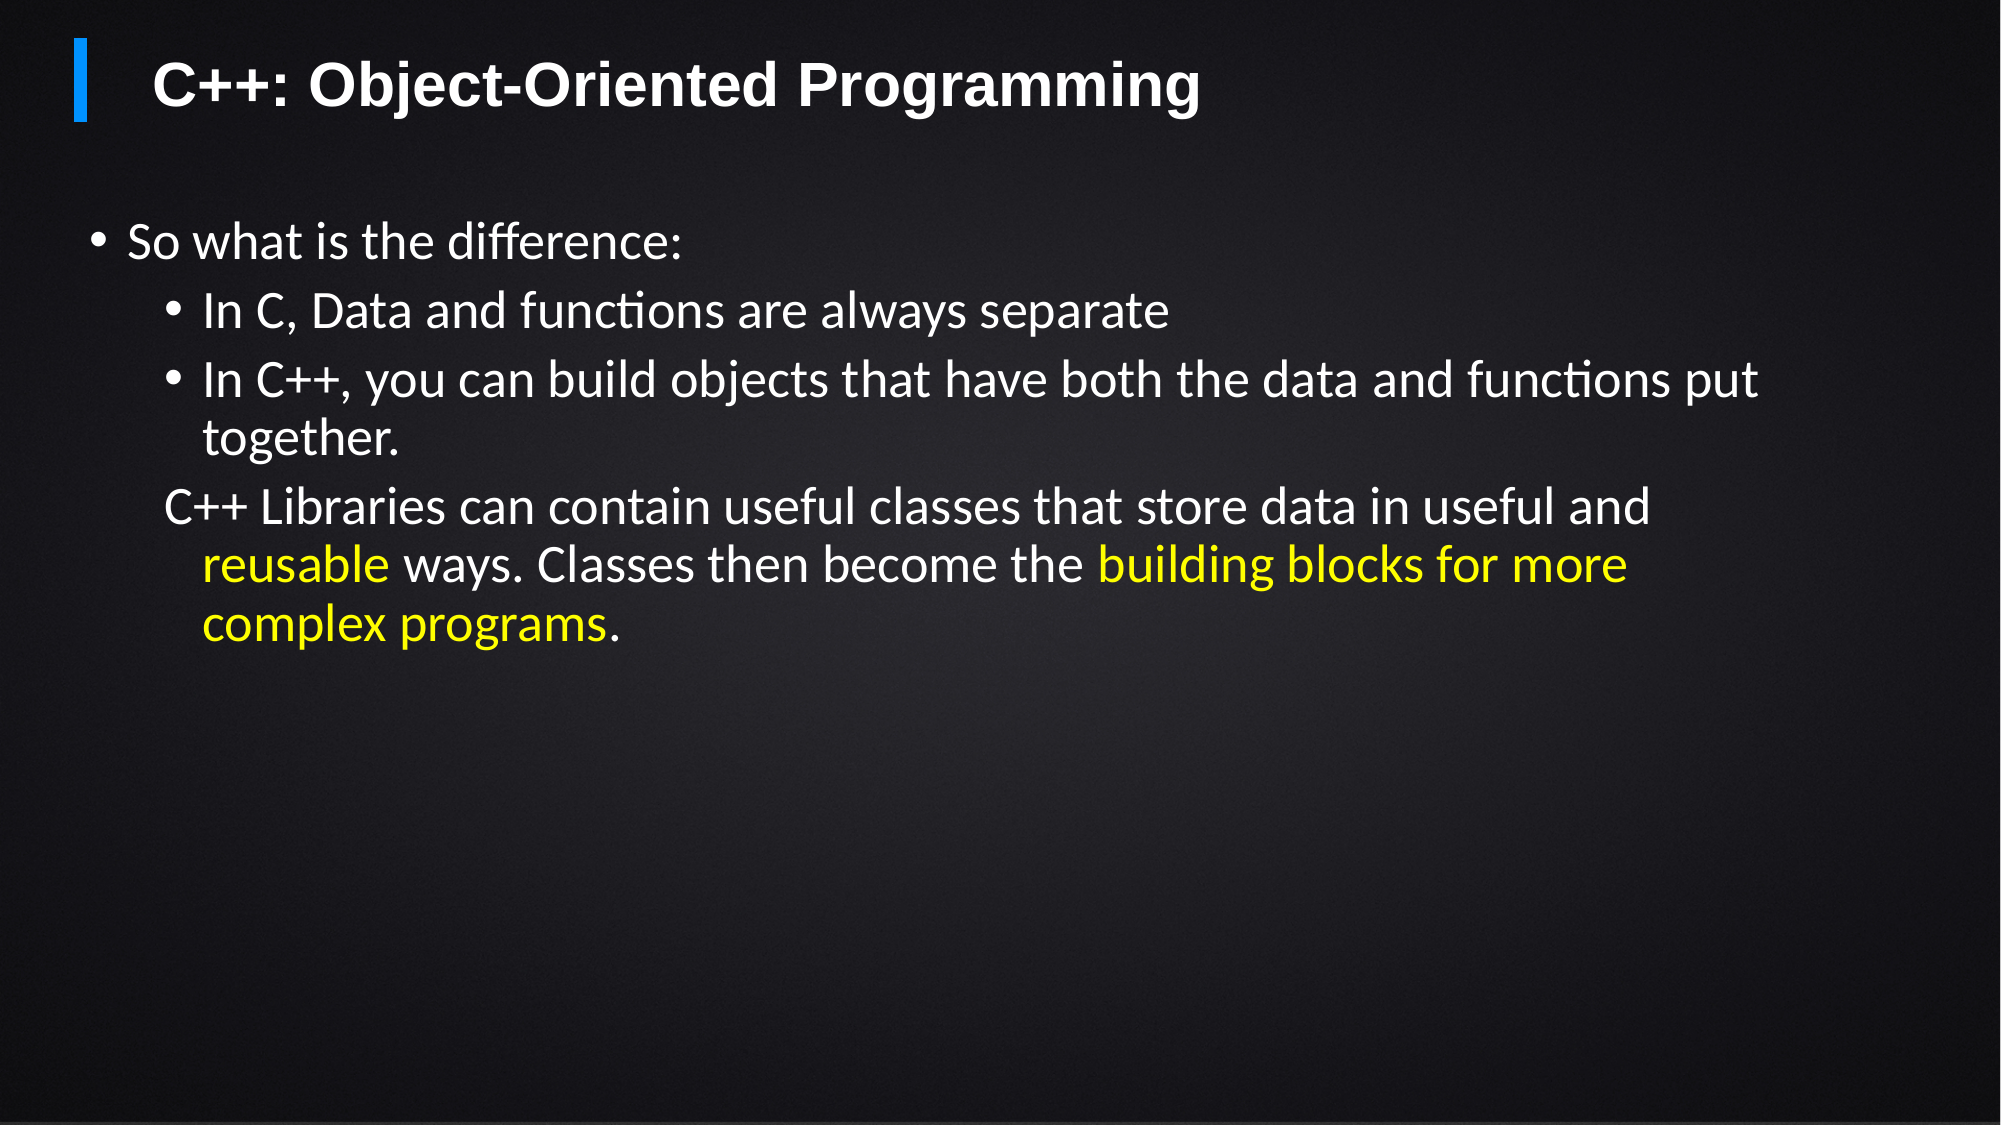

C++: Object-Oriented Programming
So what is the difference:
In C, Data and functions are always separate
In C++, you can build objects that have both the data and functions put together.
C++ Libraries can contain useful classes that store data in useful and reusable ways. Classes then become the building blocks for more complex programs.